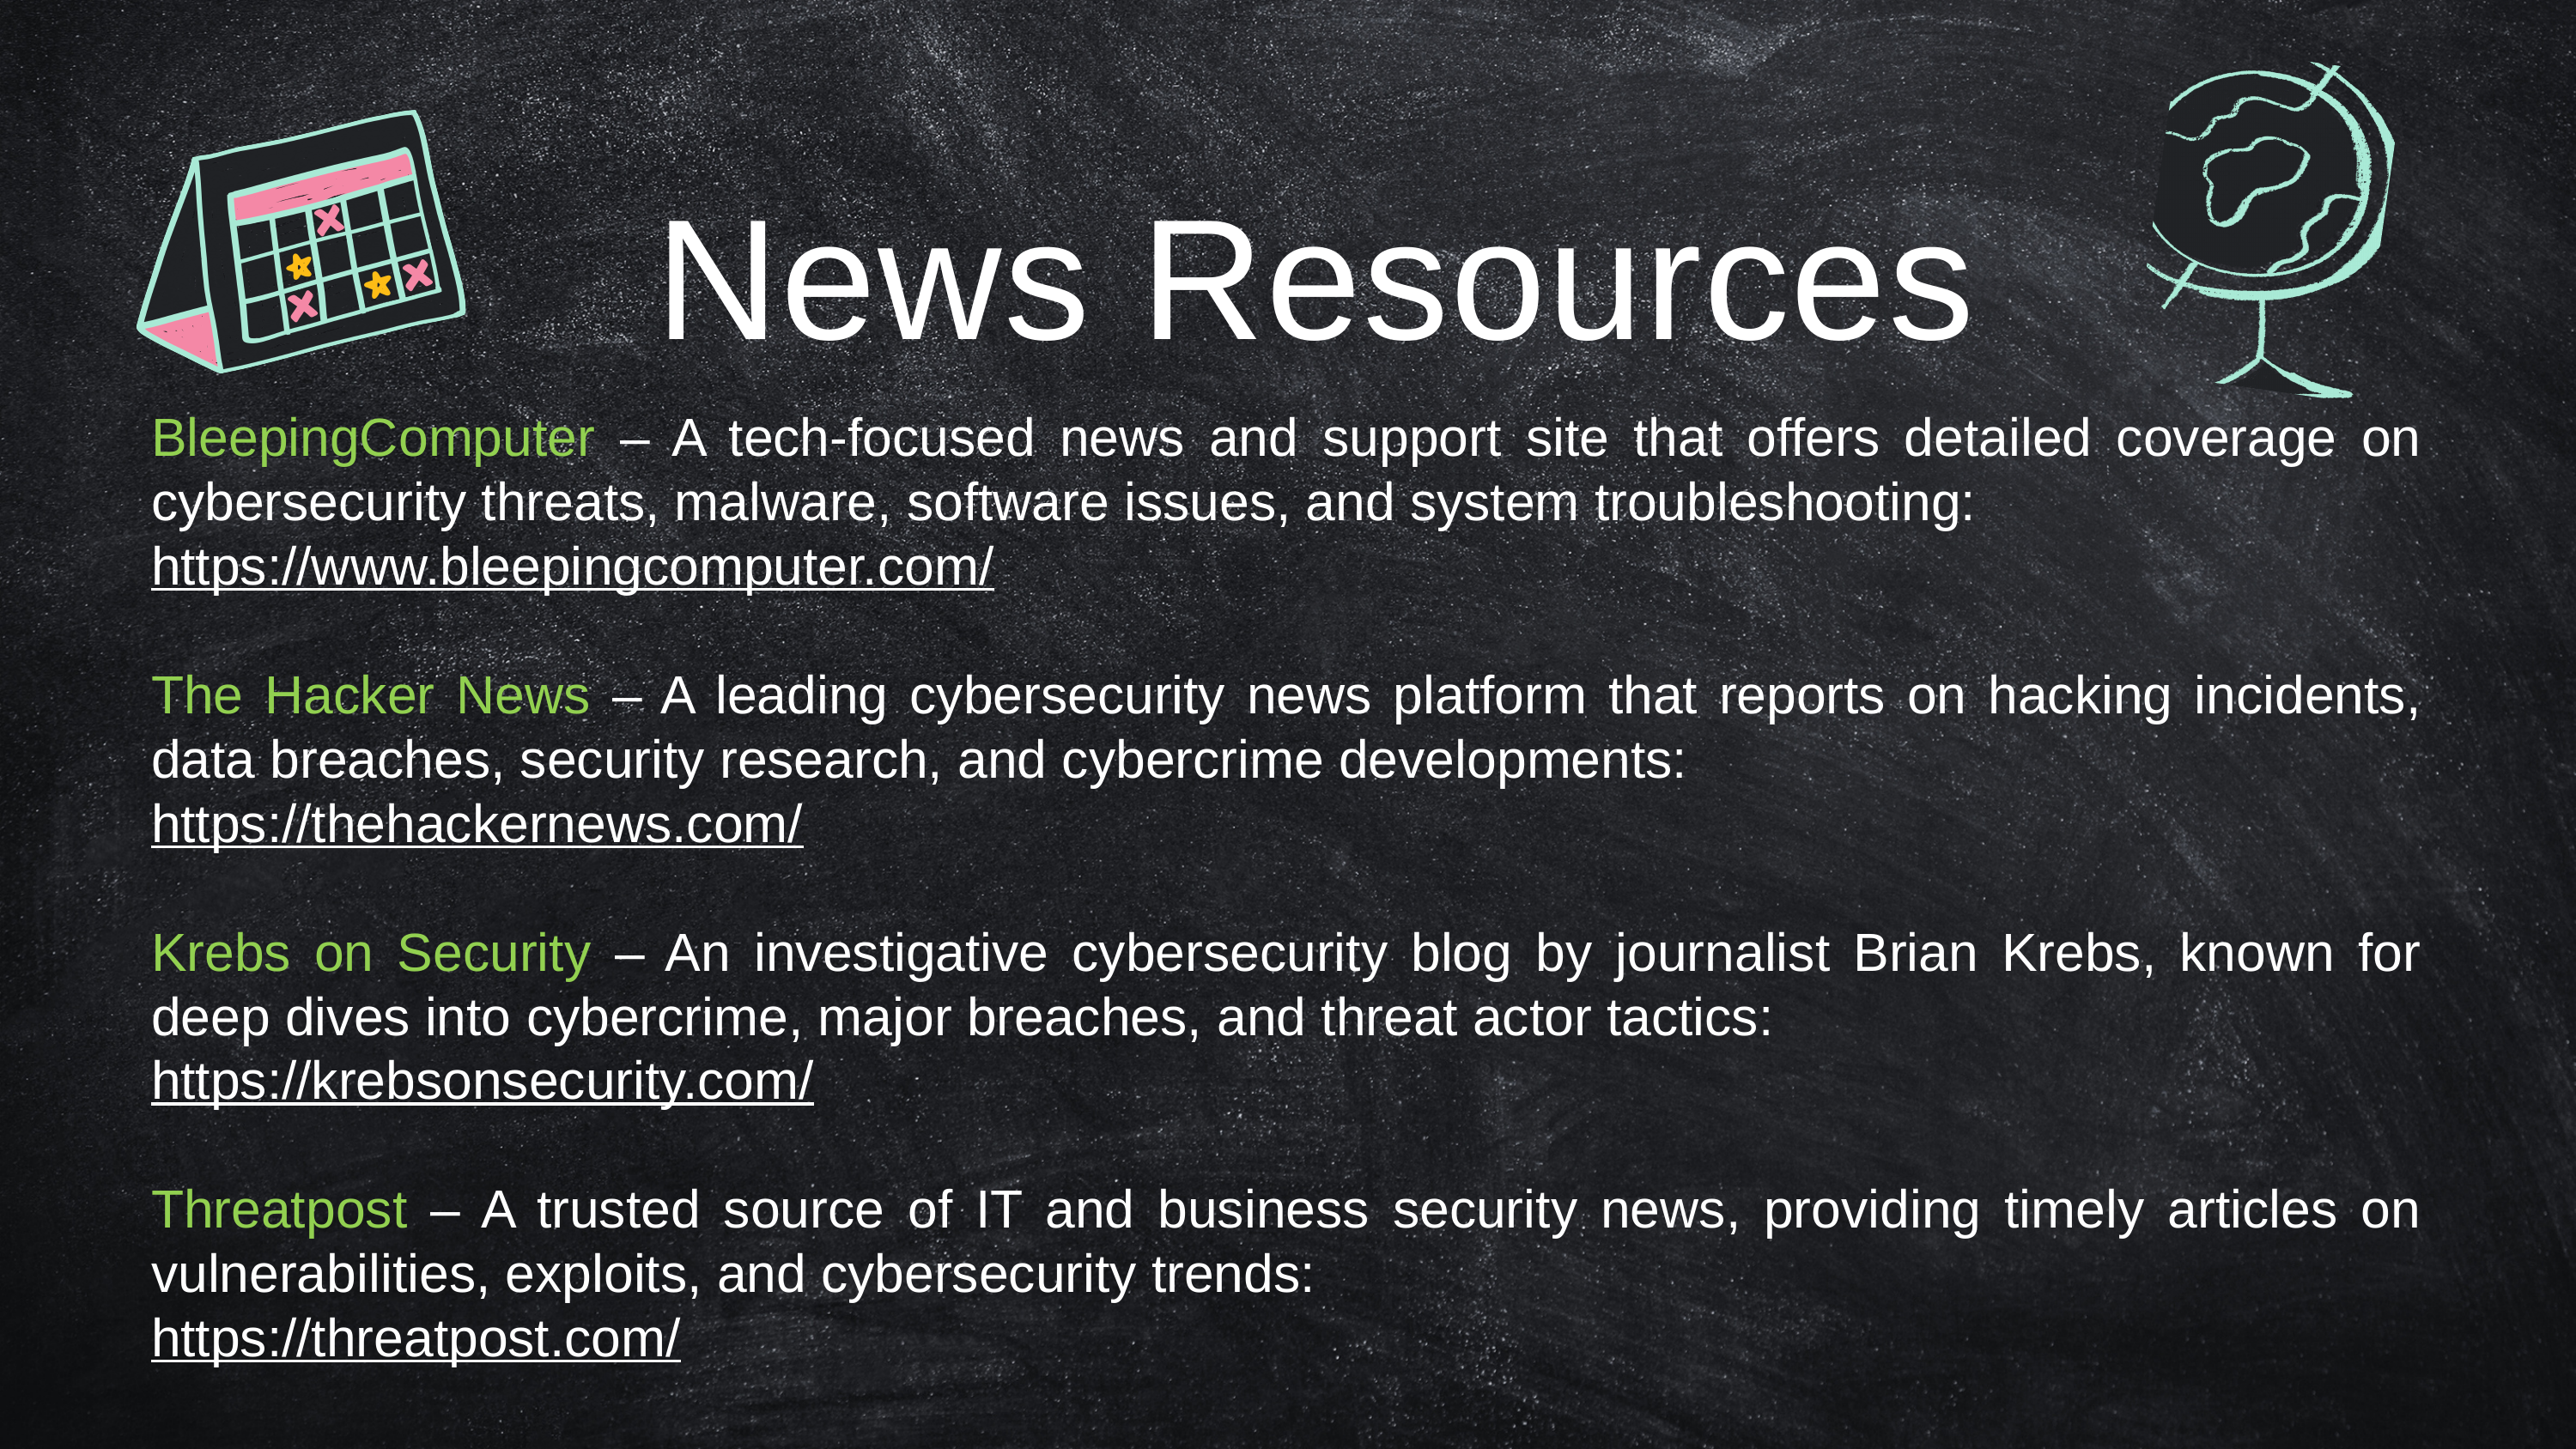

News Resources
BleepingComputer – A tech-focused news and support site that offers detailed coverage on cybersecurity threats, malware, software issues, and system troubleshooting:
https://www.bleepingcomputer.com/

The Hacker News – A leading cybersecurity news platform that reports on hacking incidents, data breaches, security research, and cybercrime developments:
https://thehackernews.com/

Krebs on Security – An investigative cybersecurity blog by journalist Brian Krebs, known for deep dives into cybercrime, major breaches, and threat actor tactics:
https://krebsonsecurity.com/

Threatpost – A trusted source of IT and business security news, providing timely articles on vulnerabilities, exploits, and cybersecurity trends:
https://threatpost.com/